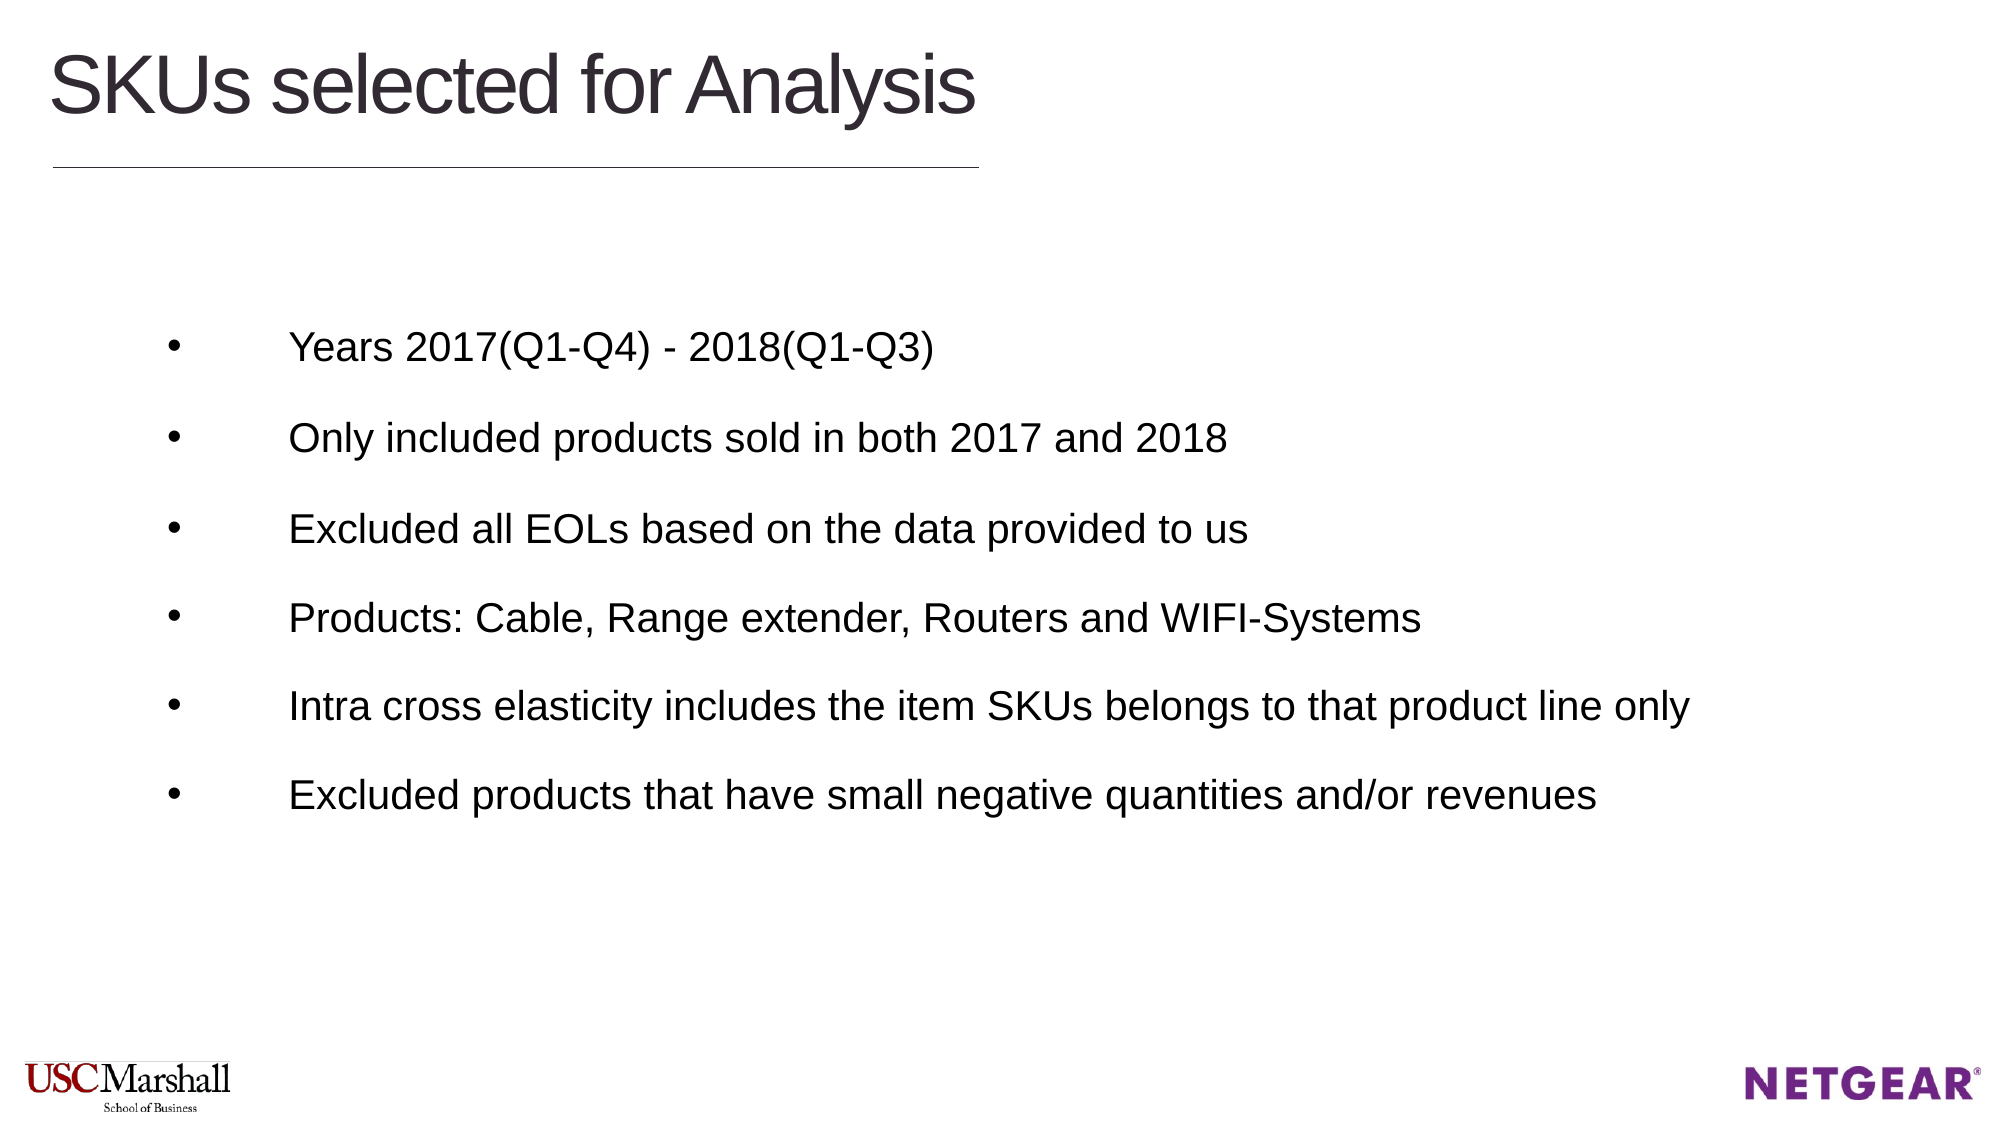

# SKUs selected for Analysis

Years 2017(Q1-Q4) - 2018(Q1-Q3)
Only included products sold in both 2017 and 2018
Excluded all EOLs based on the data provided to us
Products: Cable, Range extender, Routers and WIFI-Systems
Intra cross elasticity includes the item SKUs belongs to that product line only
Excluded products that have small negative quantities and/or revenues